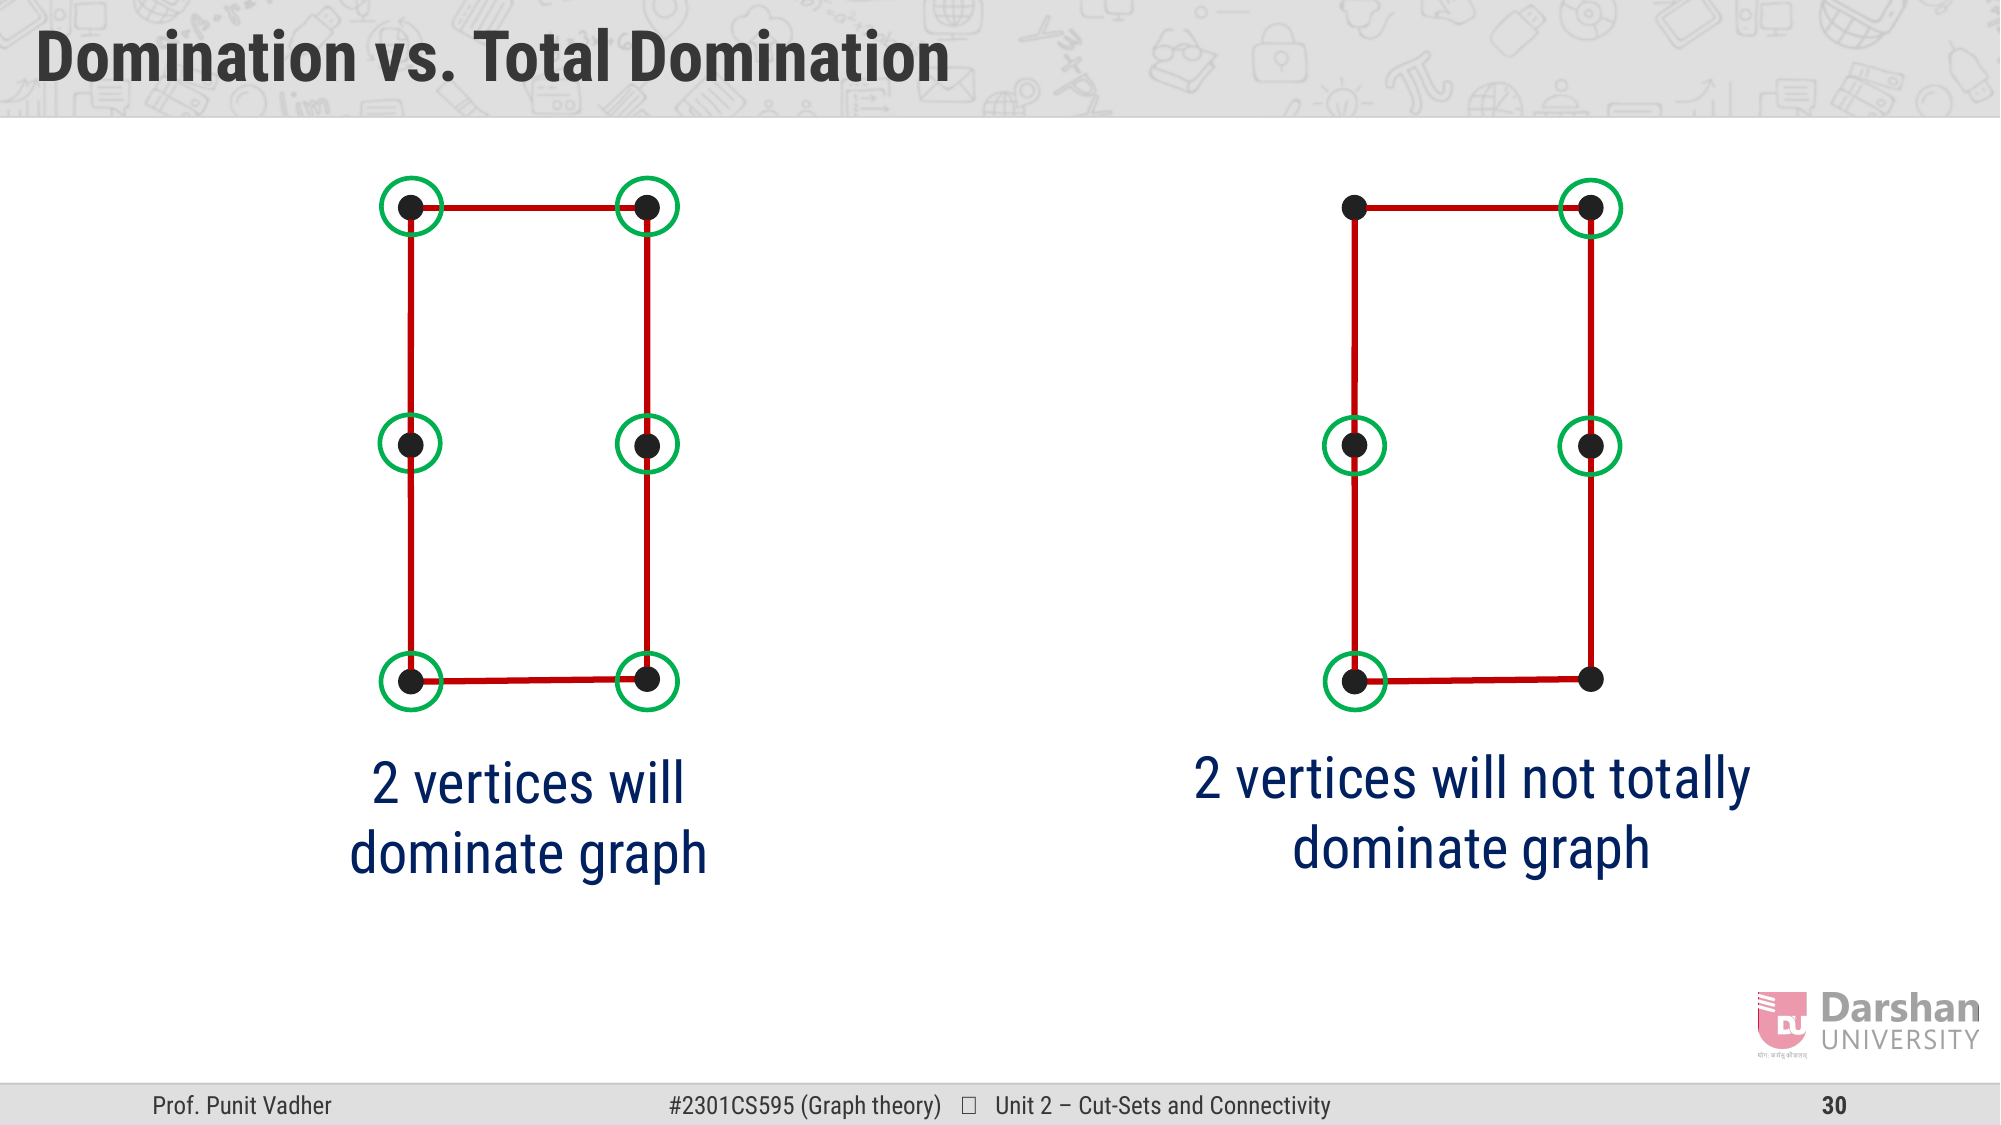

# Domination vs. Total Domination

2 vertices will not totally dominate graph
2 vertices will dominate graph